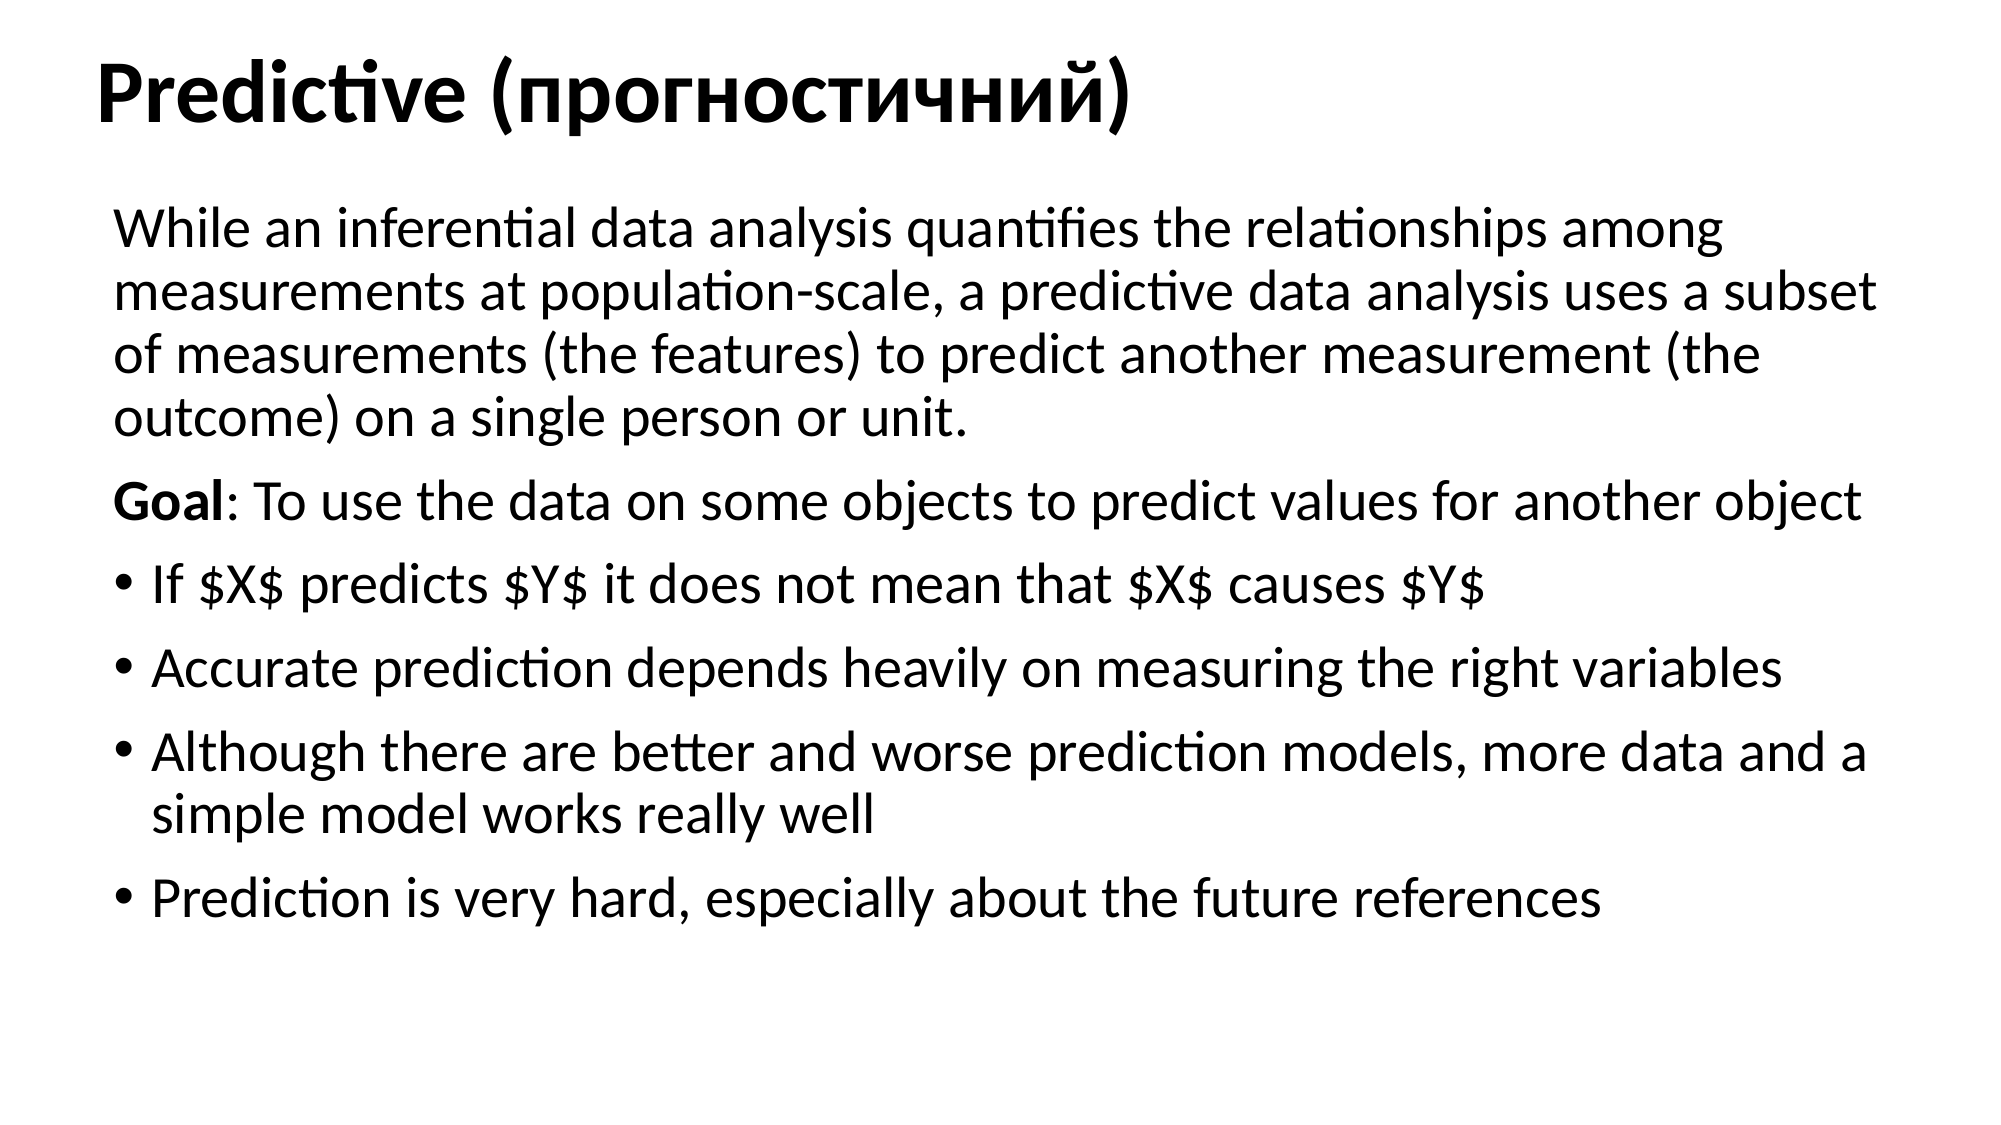

Predictive (прогностичний)
While an inferential data analysis quantifies the relationships among measurements at population-scale, a predictive data analysis uses a subset of measurements (the features) to predict another measurement (the outcome) on a single person or unit.
Goal: To use the data on some objects to predict values for another object
If $X$ predicts $Y$ it does not mean that $X$ causes $Y$
Accurate prediction depends heavily on measuring the right variables
Although there are better and worse prediction models, more data and a simple model works really well
Prediction is very hard, especially about the future references